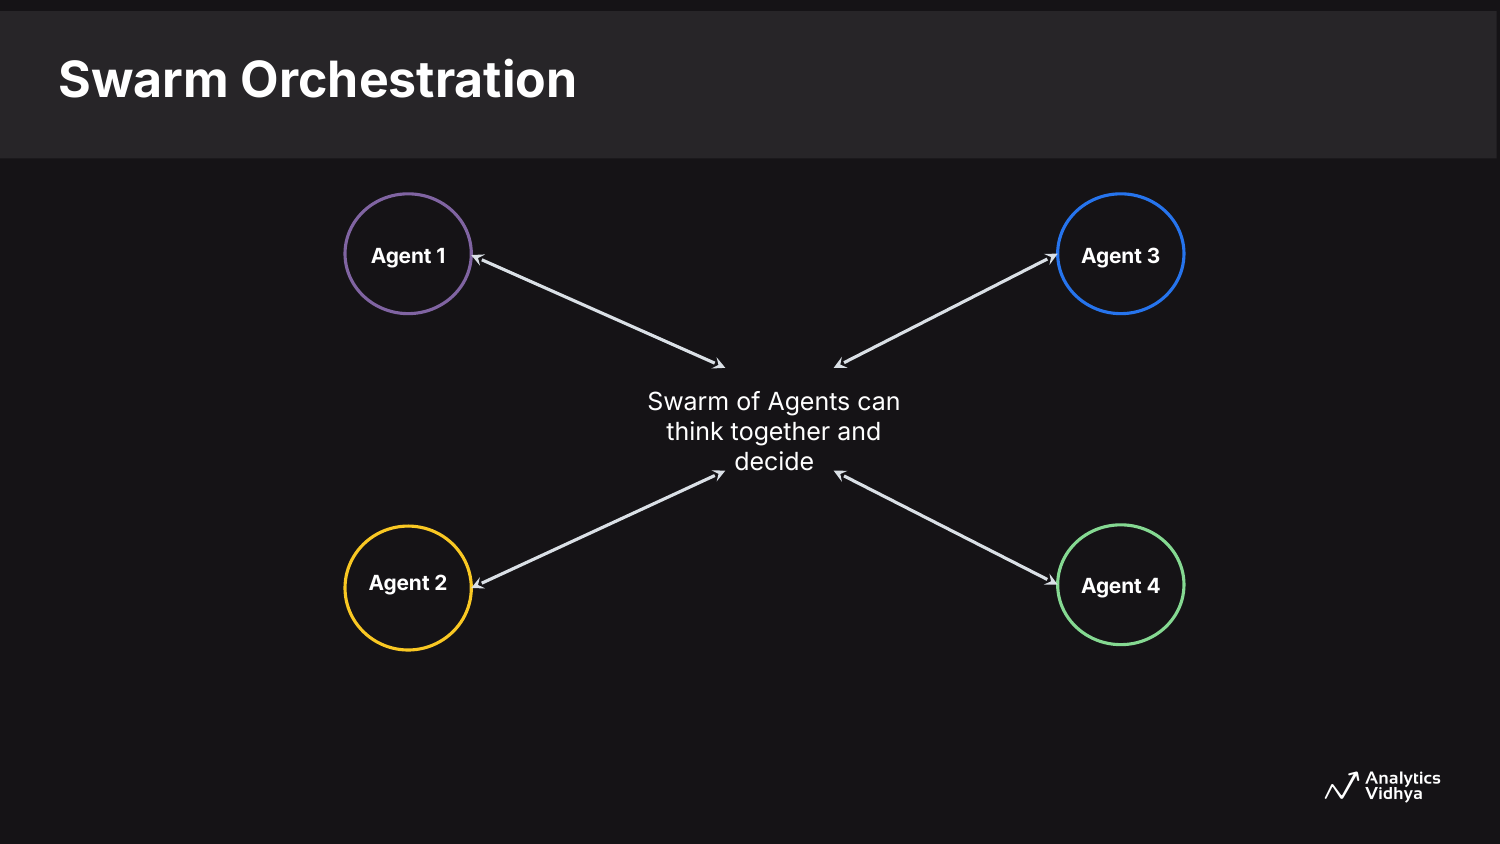

Swarm Orchestration

Agent 1
Agent 3
Swarm of Agents can think together and decide

Agent 2
Agent 4